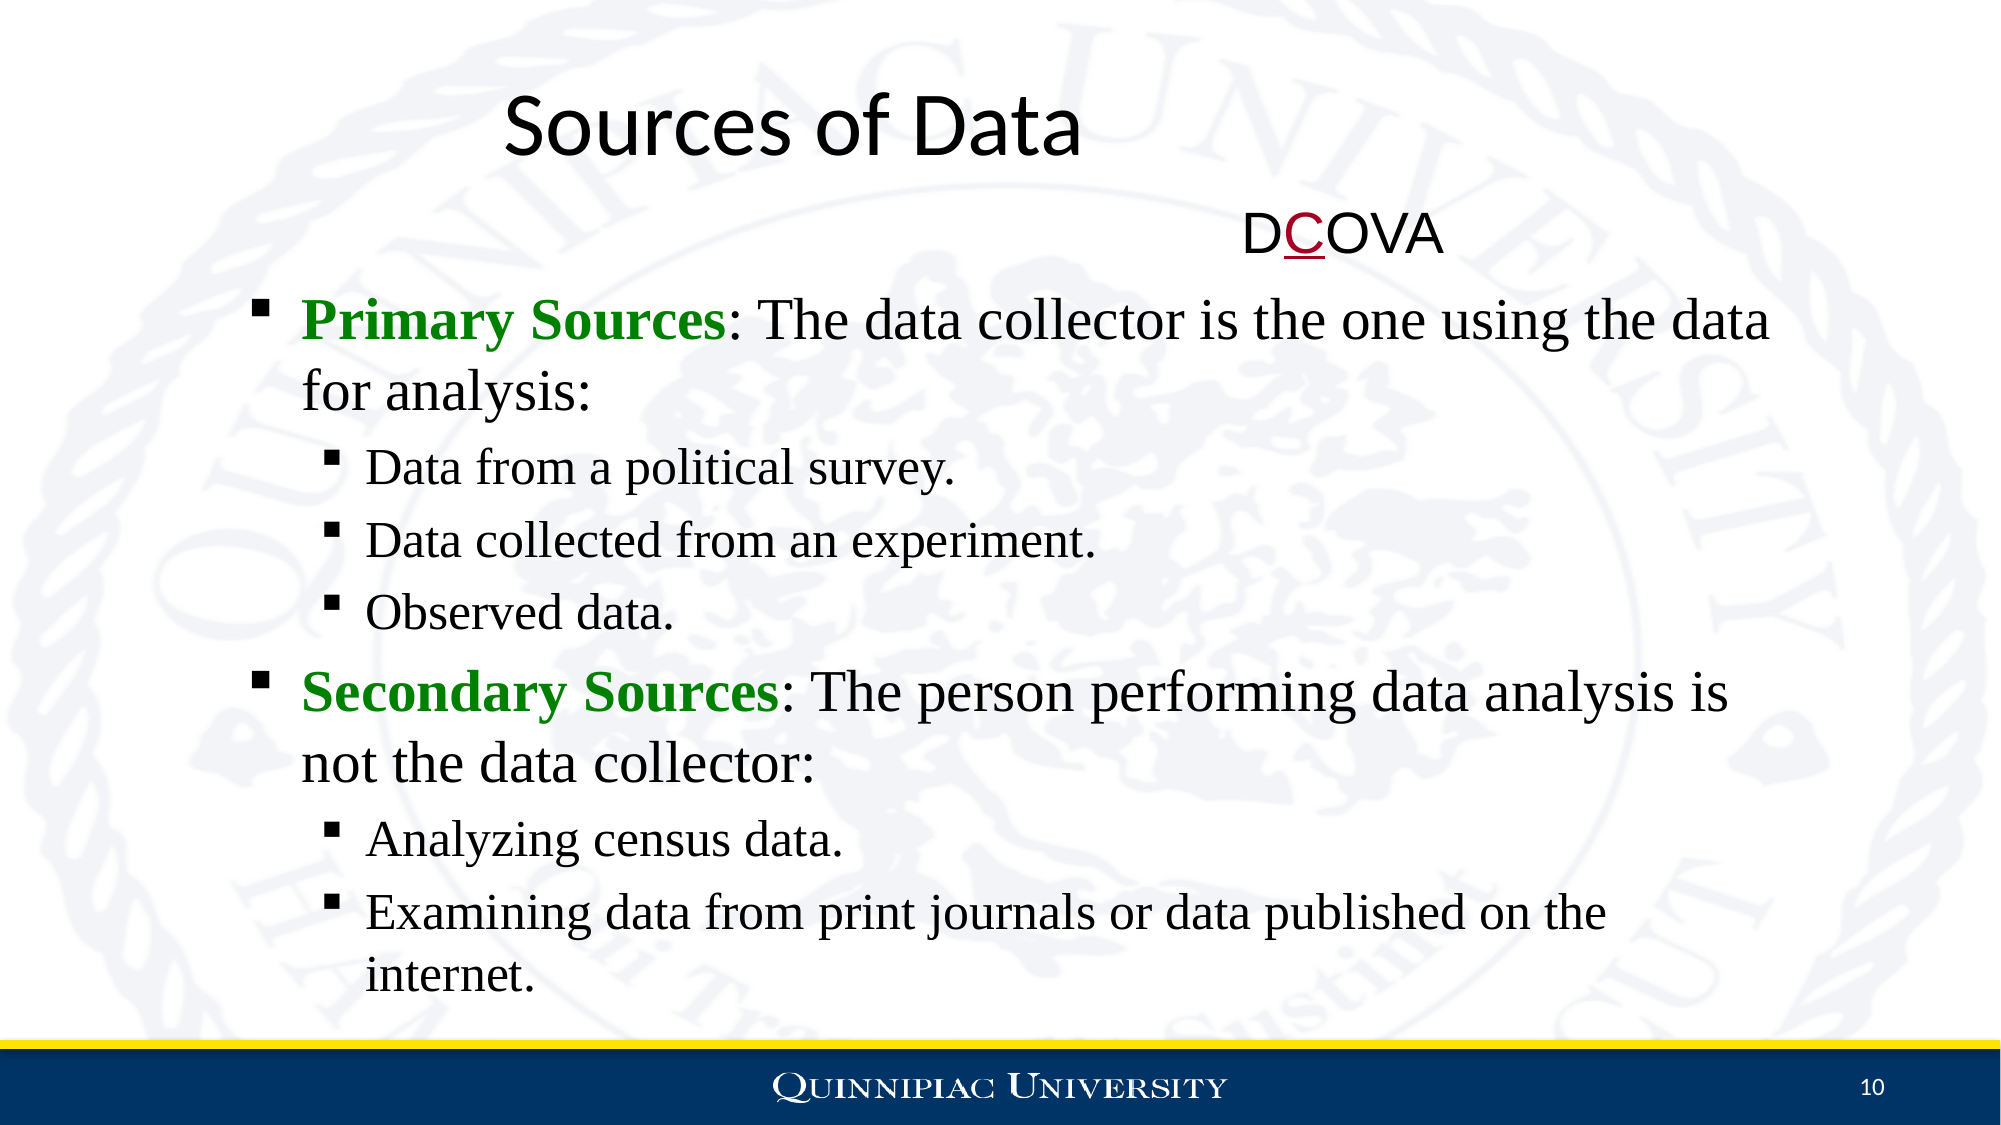

Sources of Data
DCOVA
Primary Sources: The data collector is the one using the data for analysis:
Data from a political survey.
Data collected from an experiment.
Observed data.
Secondary Sources: The person performing data analysis is not the data collector:
Analyzing census data.
Examining data from print journals or data published on the internet.

10